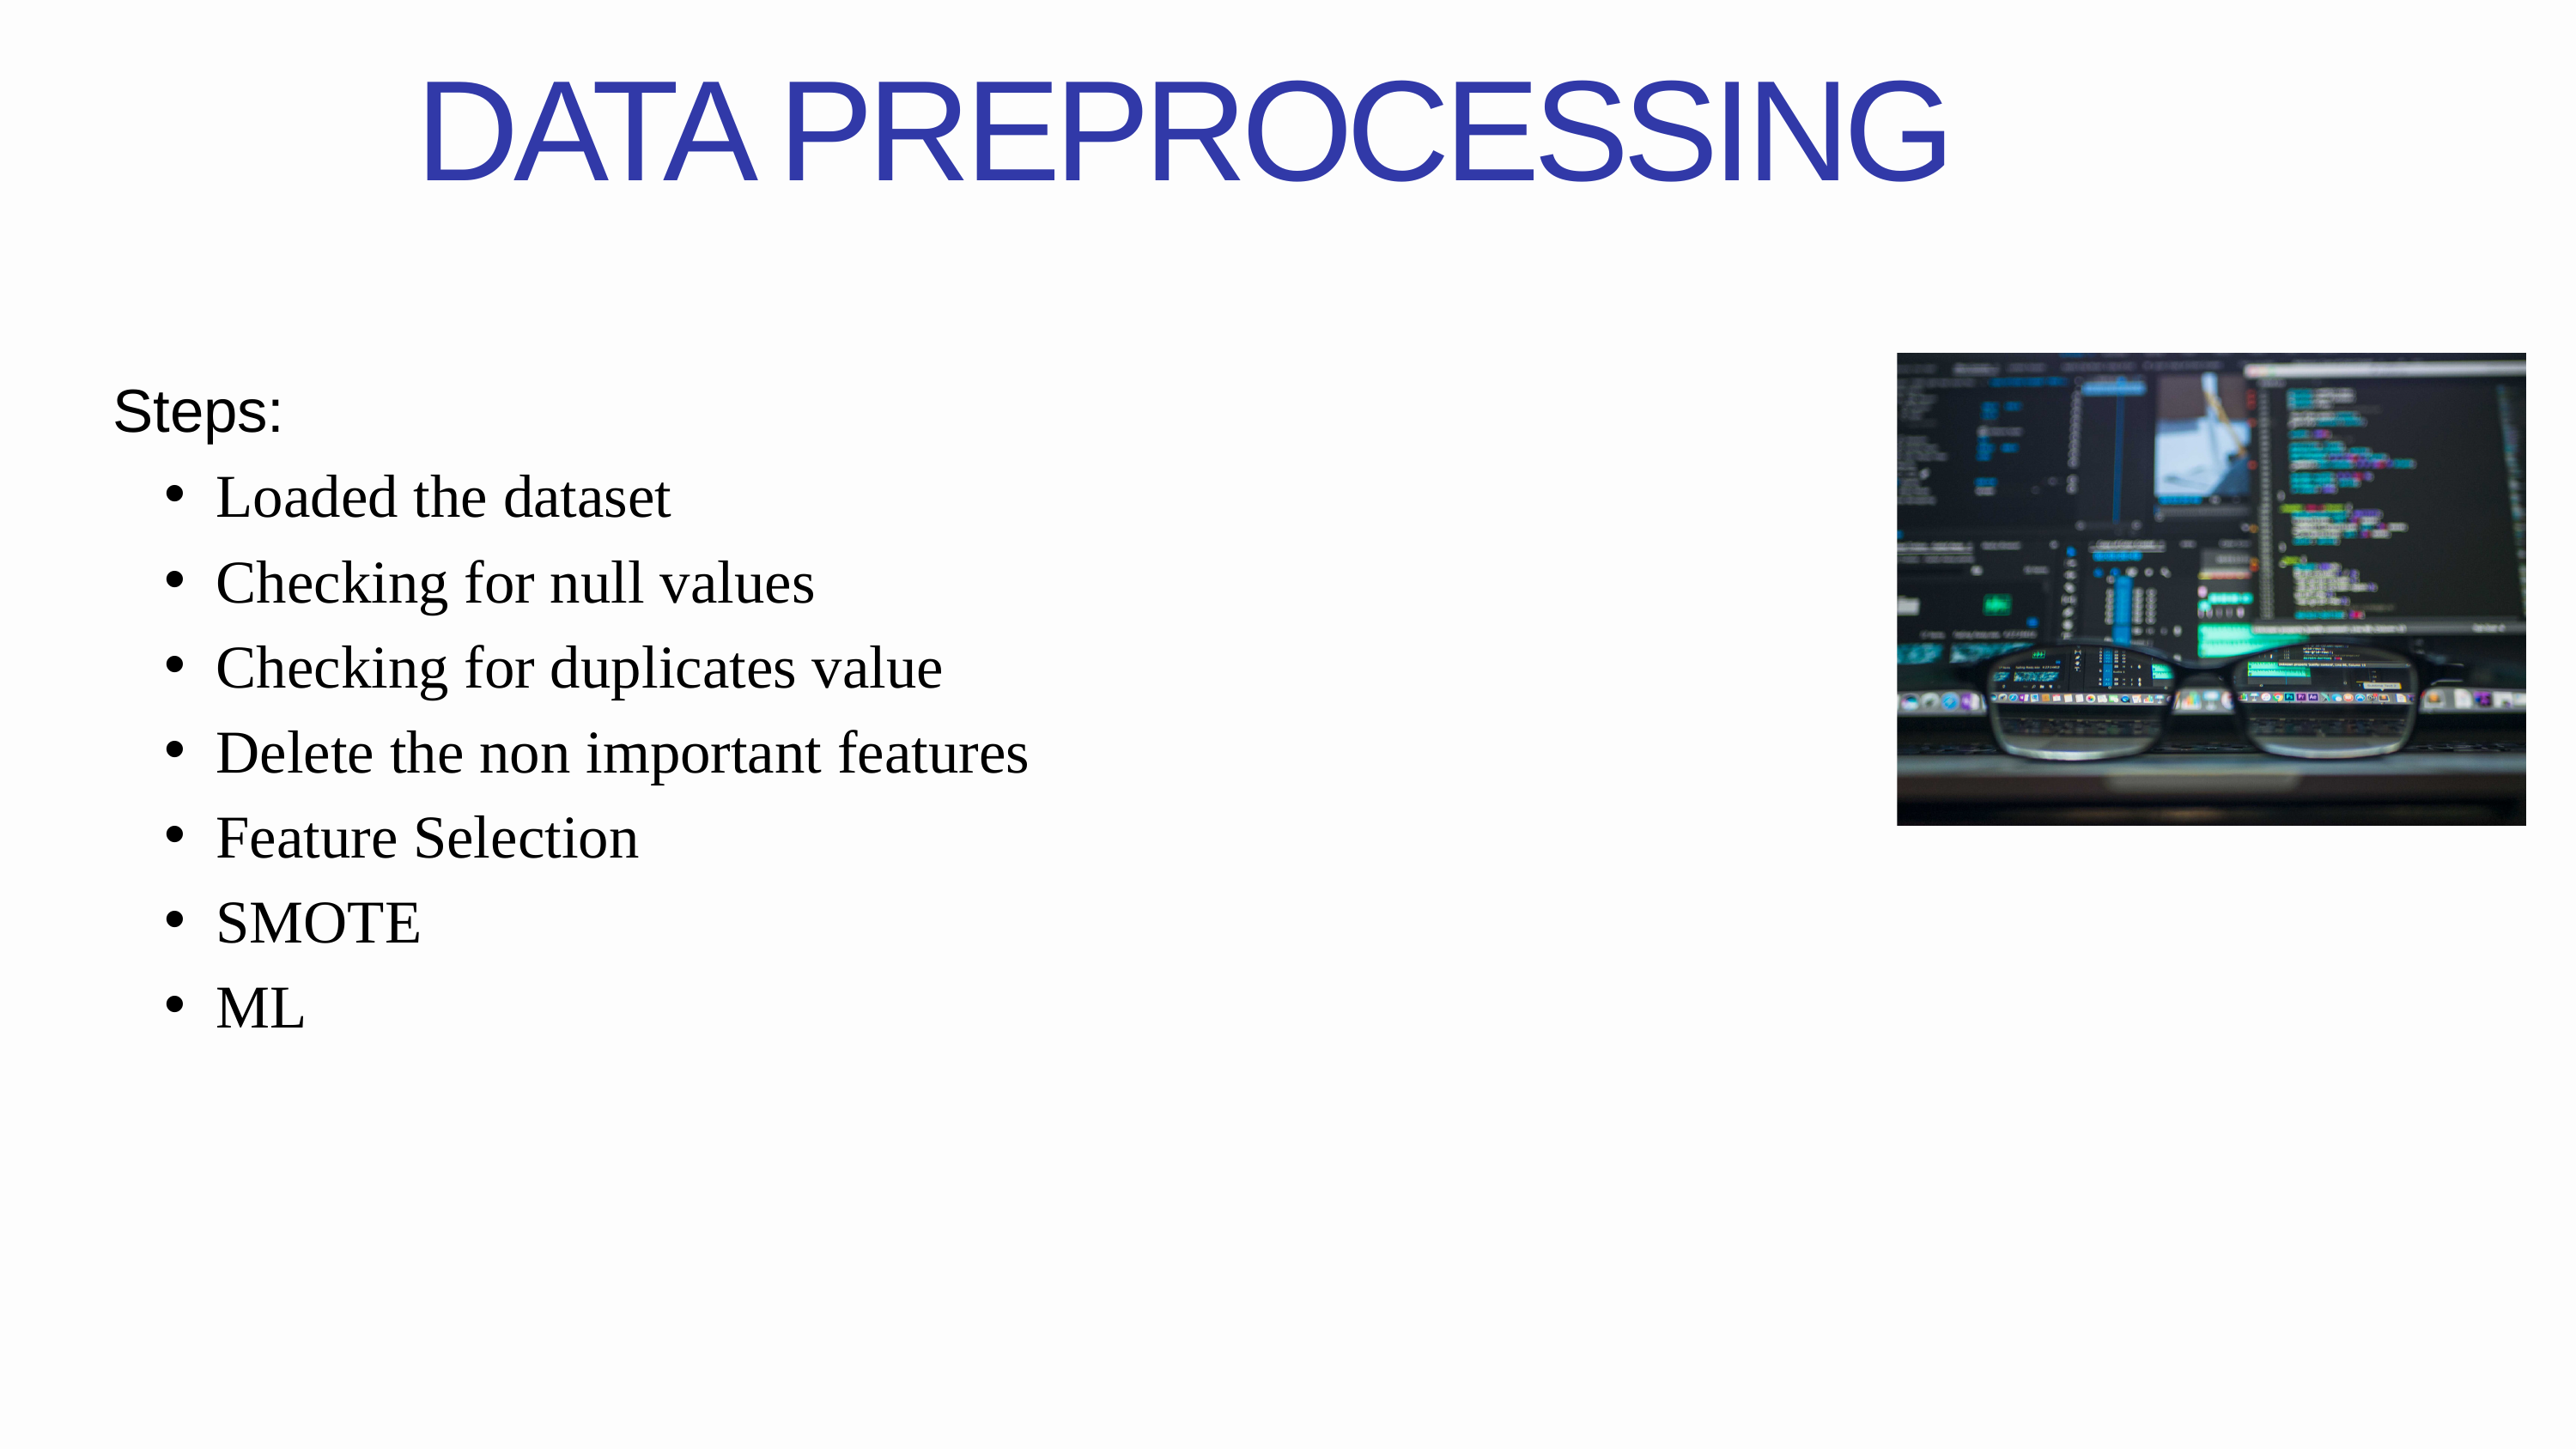

DATA PREPROCESSING

Steps:
Loaded the dataset
Checking for null values
Checking for duplicates value
Delete the non important features
Feature Selection
SMOTE
ML